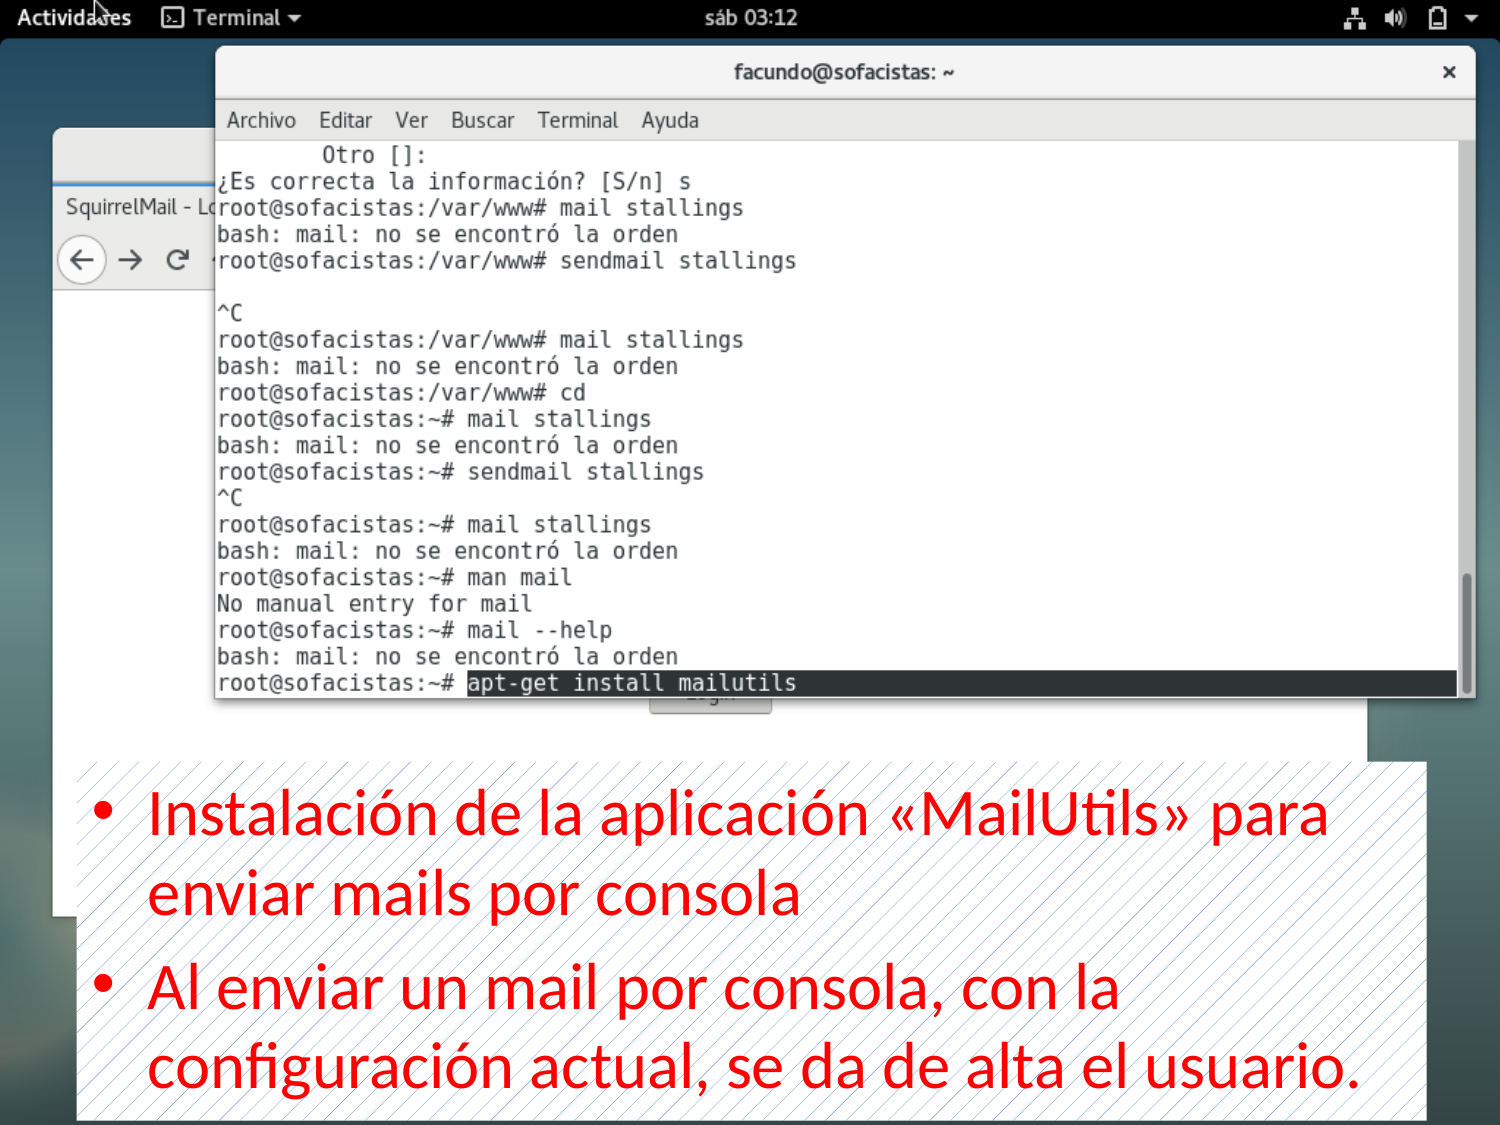

Instalación de la aplicación «MailUtils» para enviar mails por consola
Al enviar un mail por consola, con la configuración actual, se da de alta el usuario.